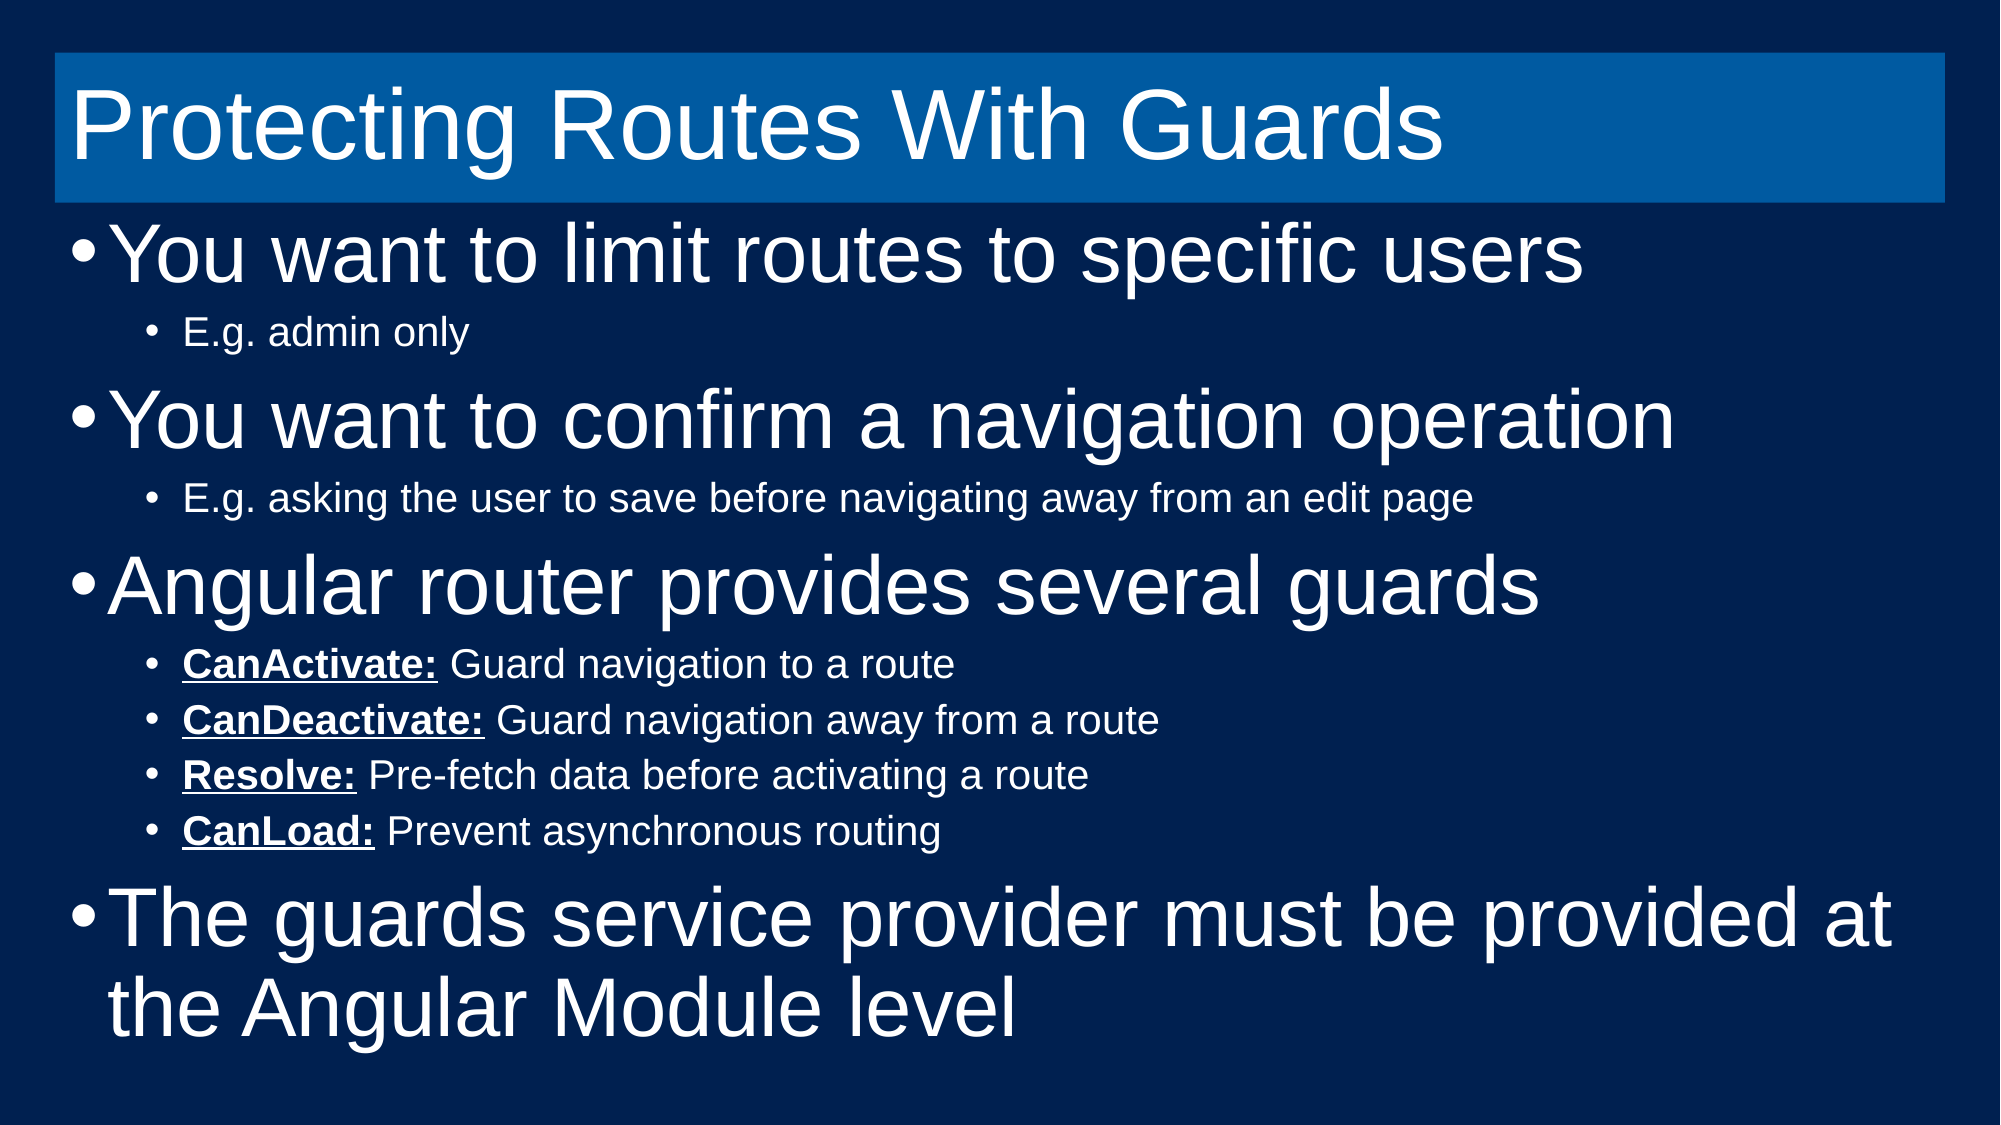

# Protecting Routes With Guards
You want to limit routes to specific users
E.g. admin only
You want to confirm a navigation operation
E.g. asking the user to save before navigating away from an edit page
Angular router provides several guards
CanActivate: Guard navigation to a route
CanDeactivate: Guard navigation away from a route
Resolve: Pre-fetch data before activating a route
CanLoad: Prevent asynchronous routing
The guards service provider must be provided at the Angular Module level